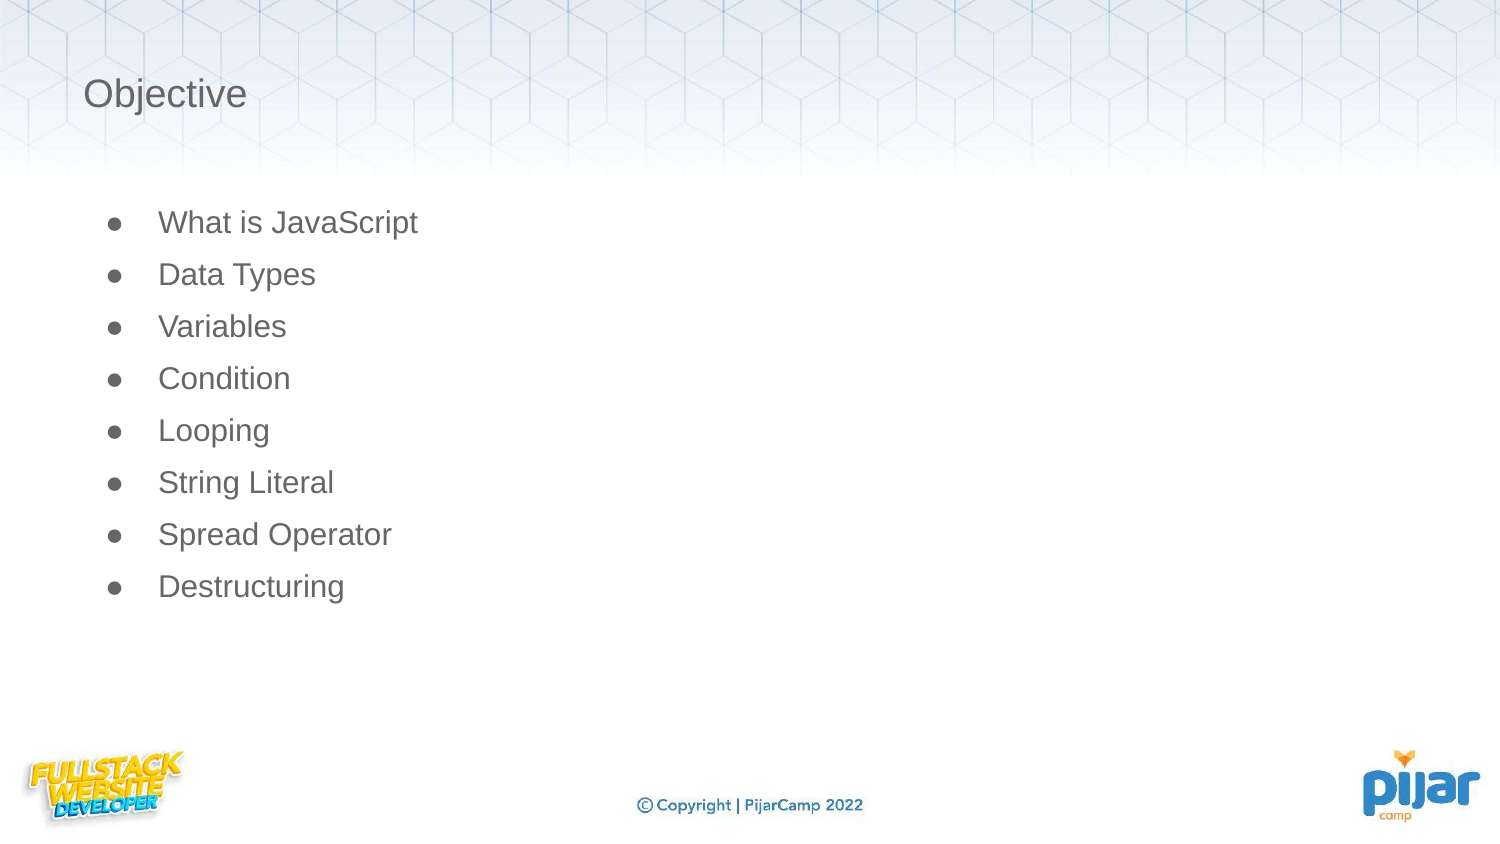

Objective
What is JavaScript
Data Types
Variables
Condition
Looping
String Literal
Spread Operator
Destructuring